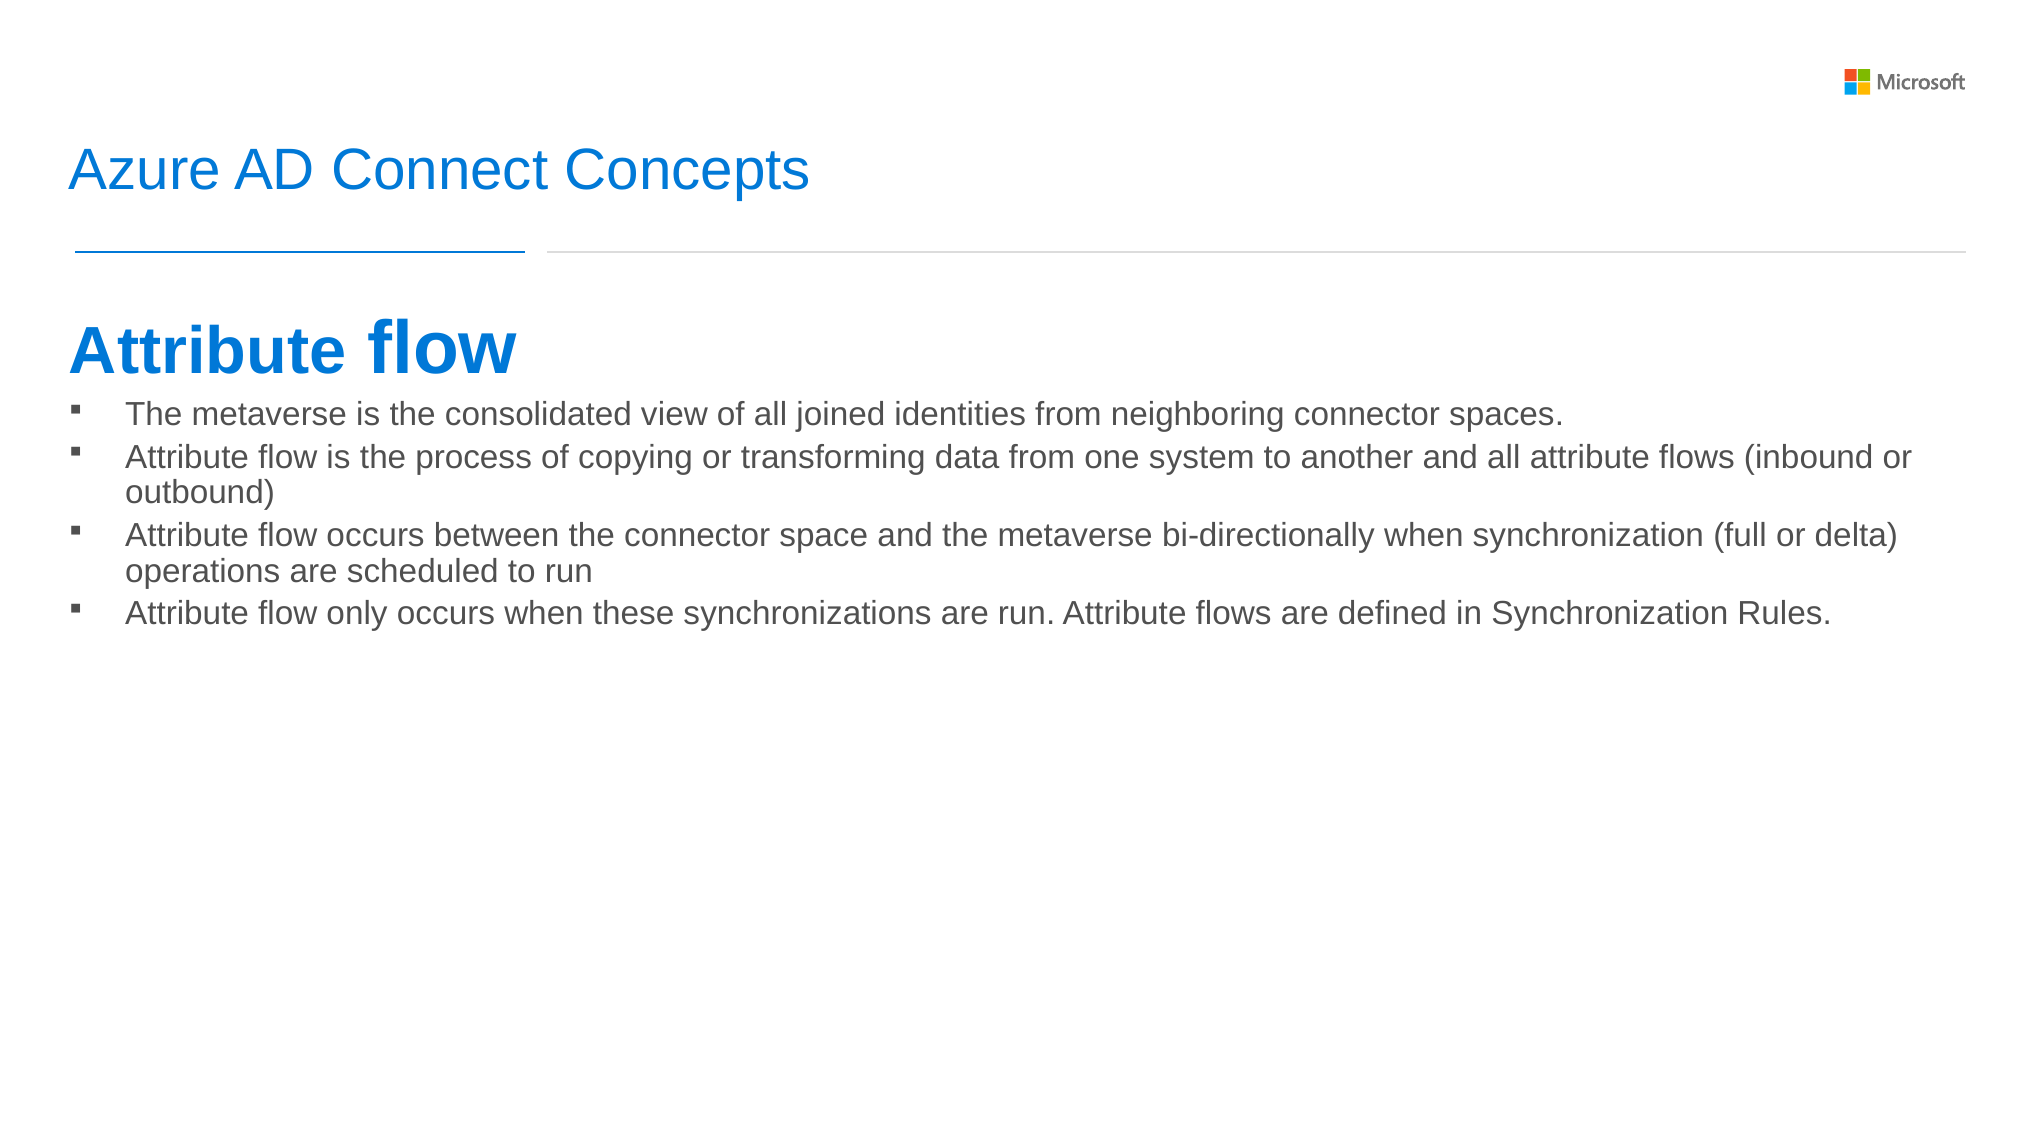

Azure AD Connect Concepts
Attribute flow
The metaverse is the consolidated view of all joined identities from neighboring connector spaces.
Attribute flow is the process of copying or transforming data from one system to another and all attribute flows (inbound or outbound)
Attribute flow occurs between the connector space and the metaverse bi-directionally when synchronization (full or delta) operations are scheduled to run
Attribute flow only occurs when these synchronizations are run. Attribute flows are defined in Synchronization Rules.